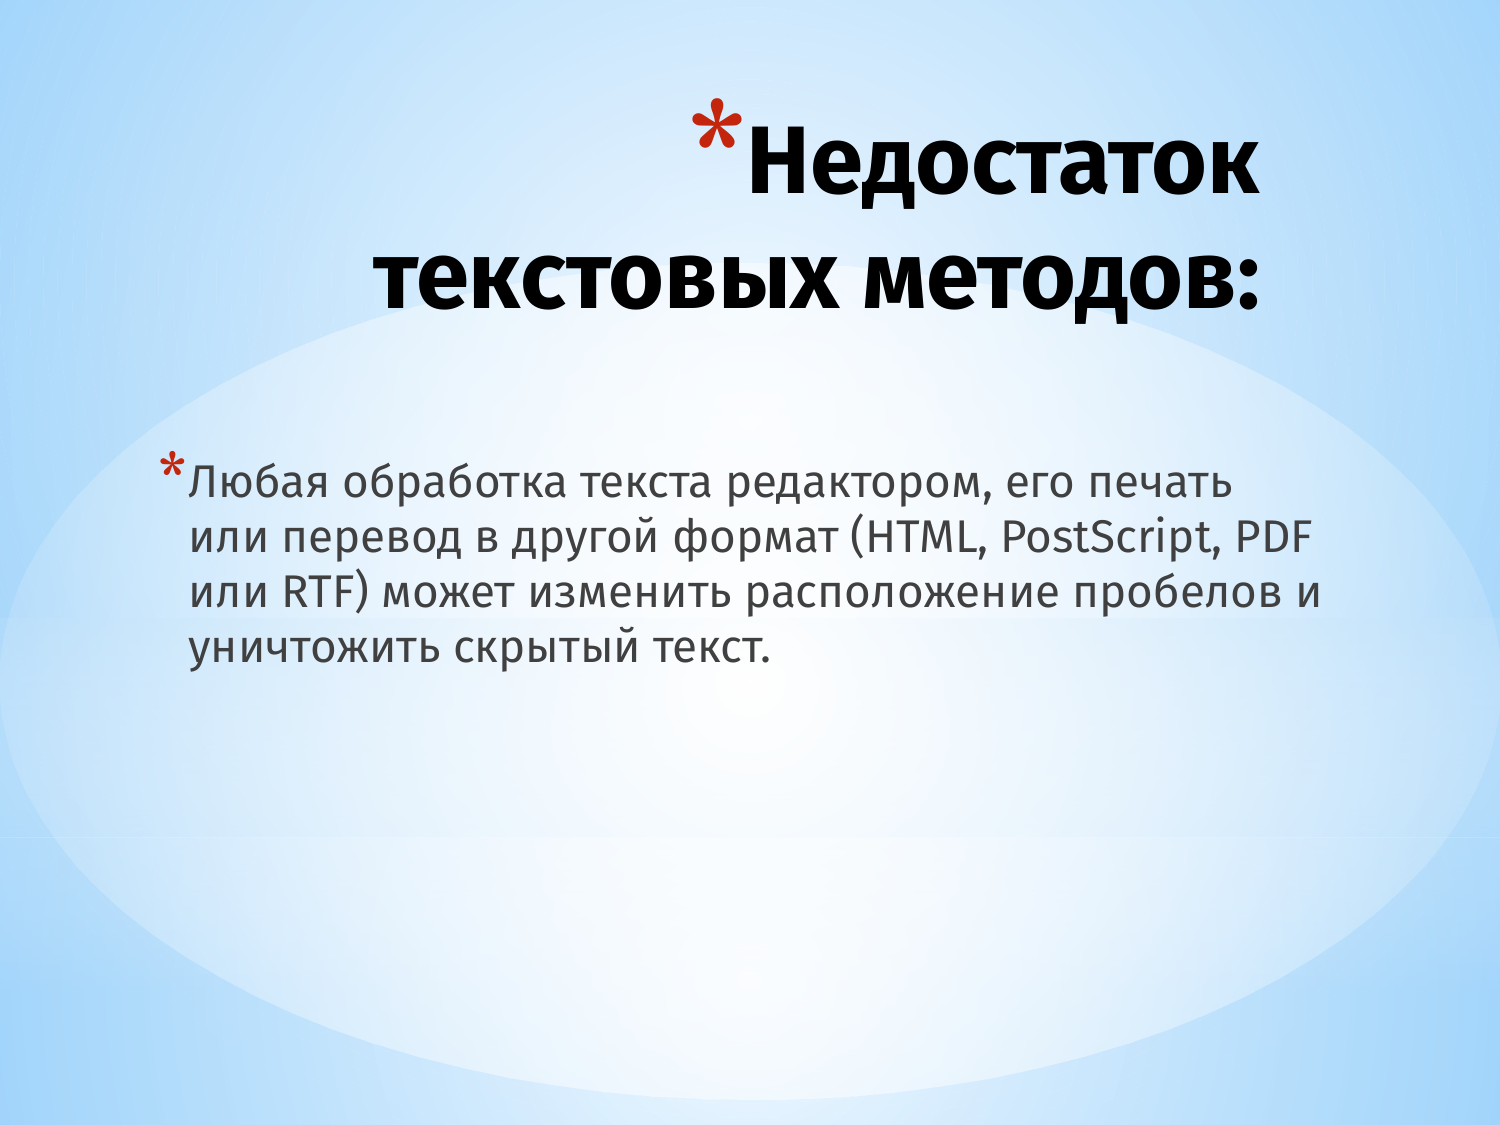

# Недостаток текстовых методов:
Любая обработка текста редактором, его печать или перевод в другой формат (HTML, PostScript, PDF или RTF) может изменить расположение пробелов и уничтожить скрытый текст.